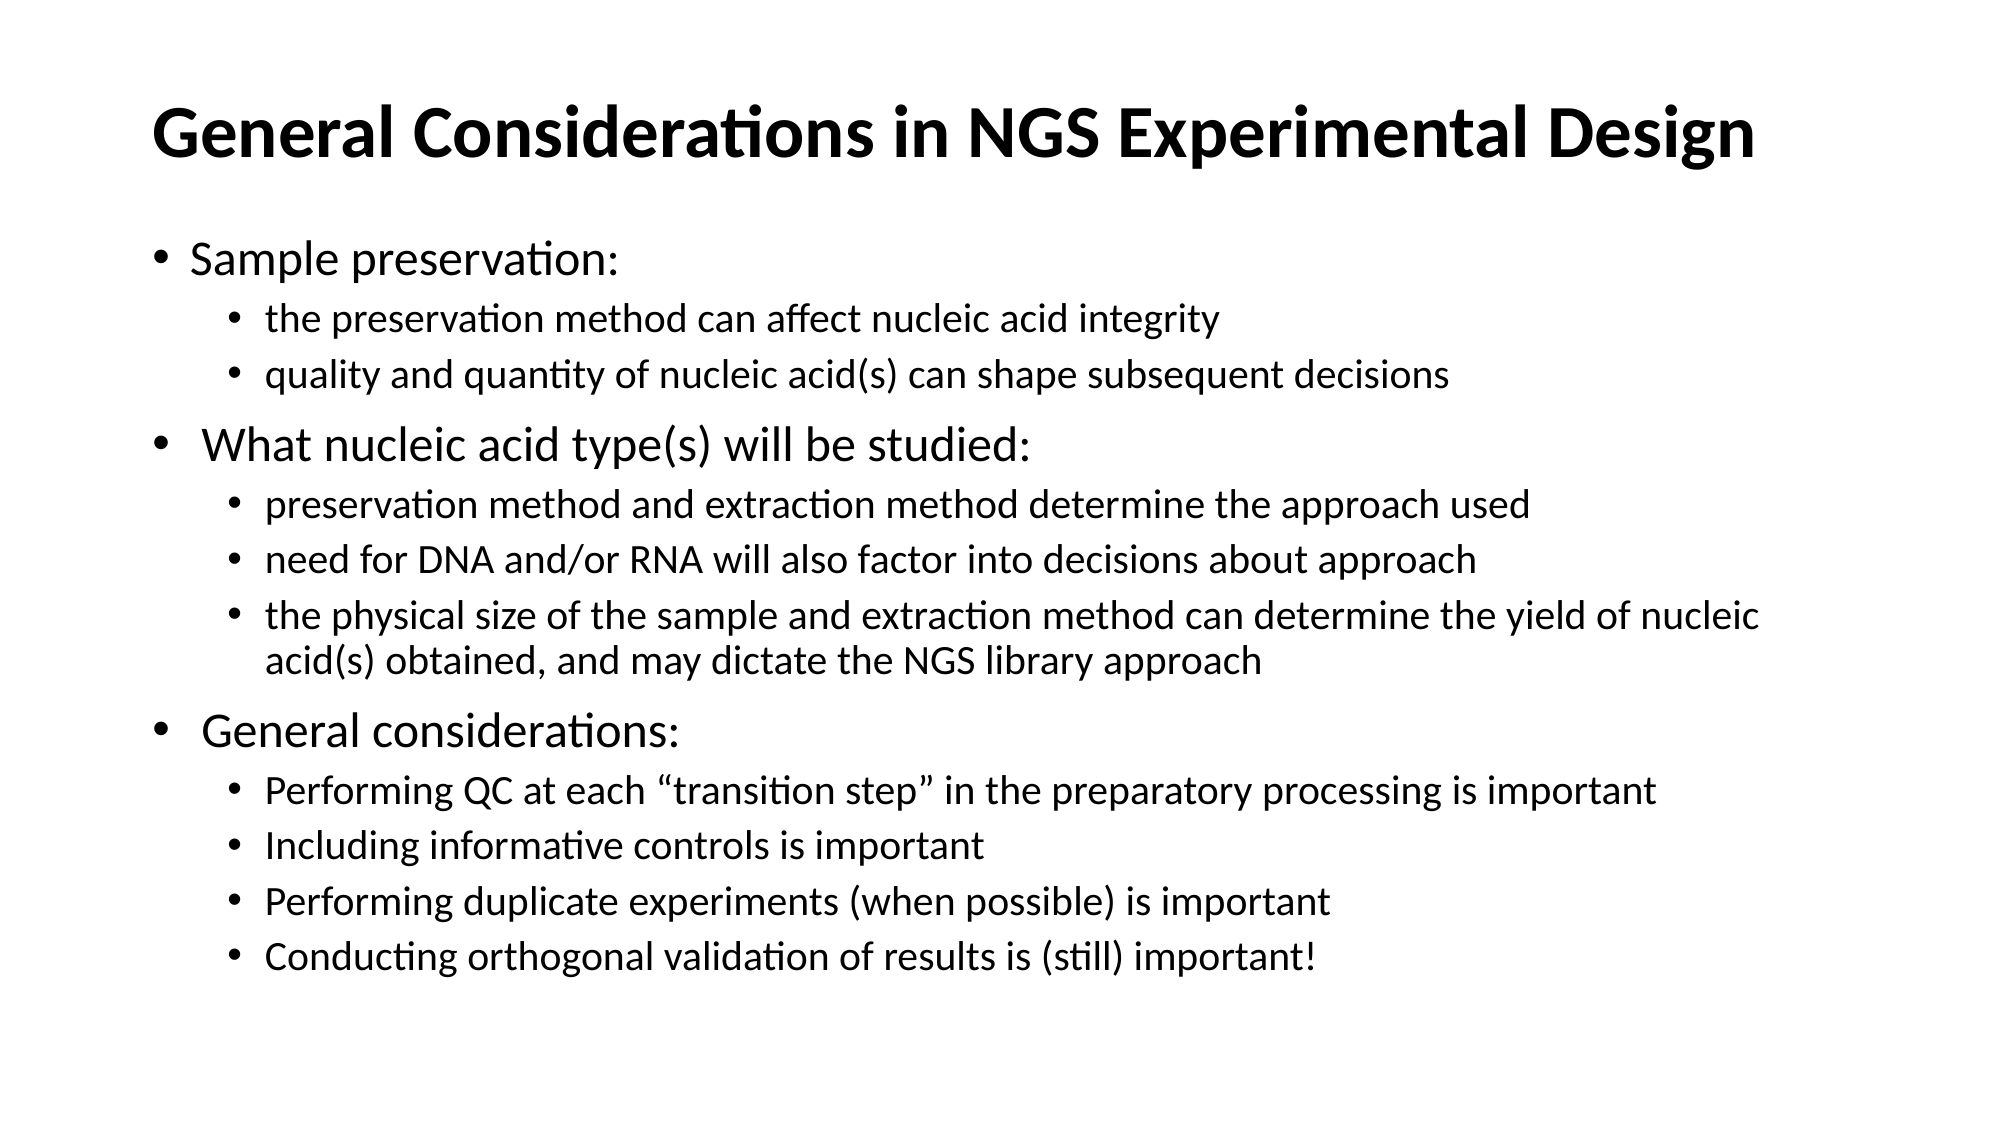

# General Considerations in NGS Experimental Design
Sample preservation:
the preservation method can affect nucleic acid integrity
quality and quantity of nucleic acid(s) can shape subsequent decisions
 What nucleic acid type(s) will be studied:
preservation method and extraction method determine the approach used
need for DNA and/or RNA will also factor into decisions about approach
the physical size of the sample and extraction method can determine the yield of nucleic acid(s) obtained, and may dictate the NGS library approach
 General considerations:
Performing QC at each “transition step” in the preparatory processing is important
Including informative controls is important
Performing duplicate experiments (when possible) is important
Conducting orthogonal validation of results is (still) important!